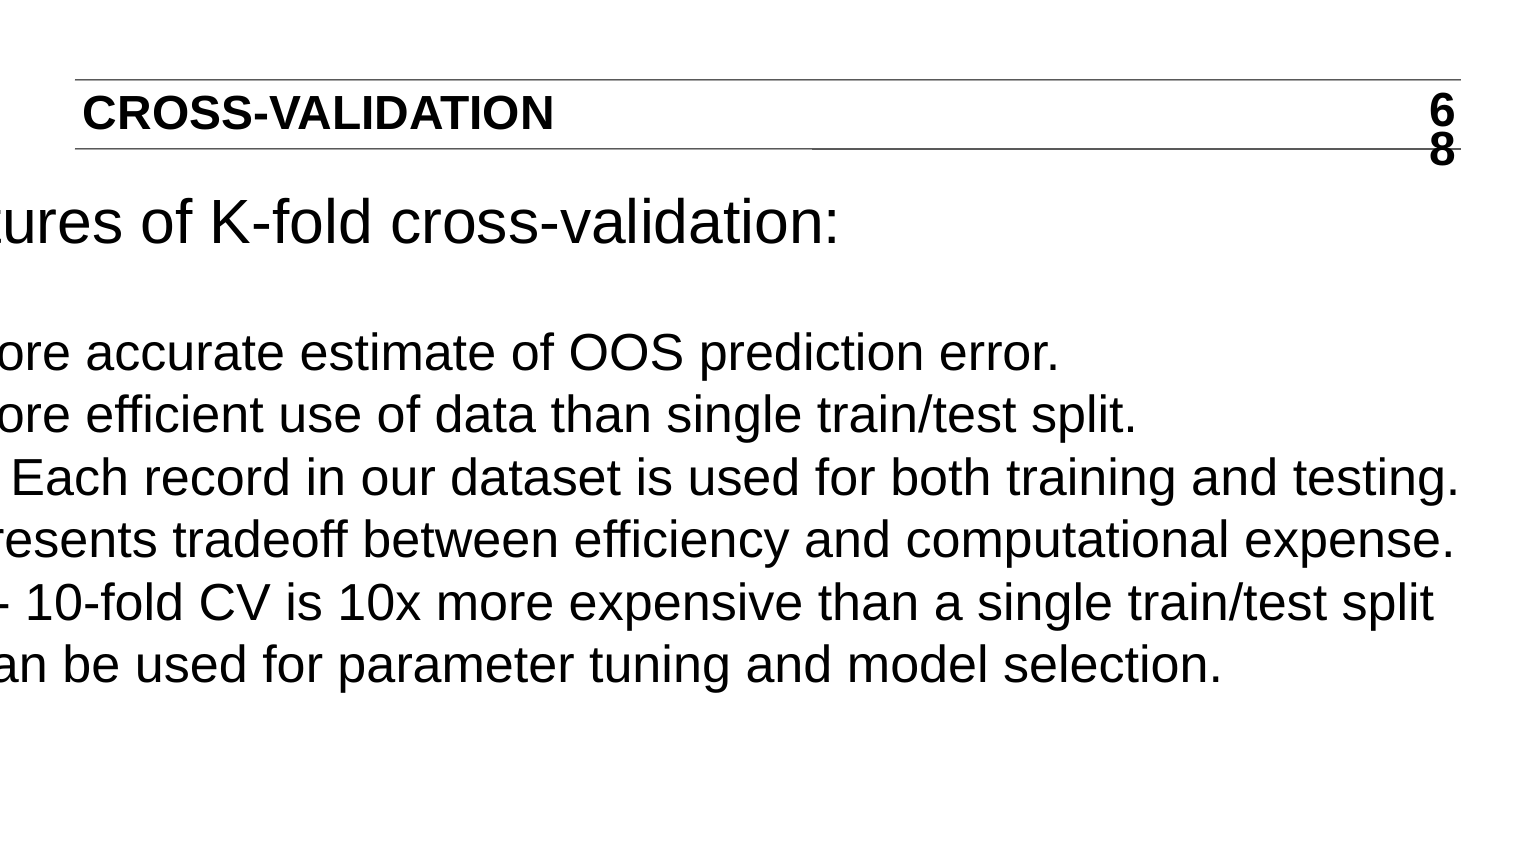

Cross-validation
68
Features of K-fold cross-validation:

1)  More accurate estimate of OOS prediction error.
2)  More efficient use of data than single train/test split.
       - Each record in our dataset is used for both training and testing.
3)  Presents tradeoff between efficiency and computational expense.
        - 10-fold CV is 10x more expensive than a single train/test split
4)  Can be used for parameter tuning and model selection.